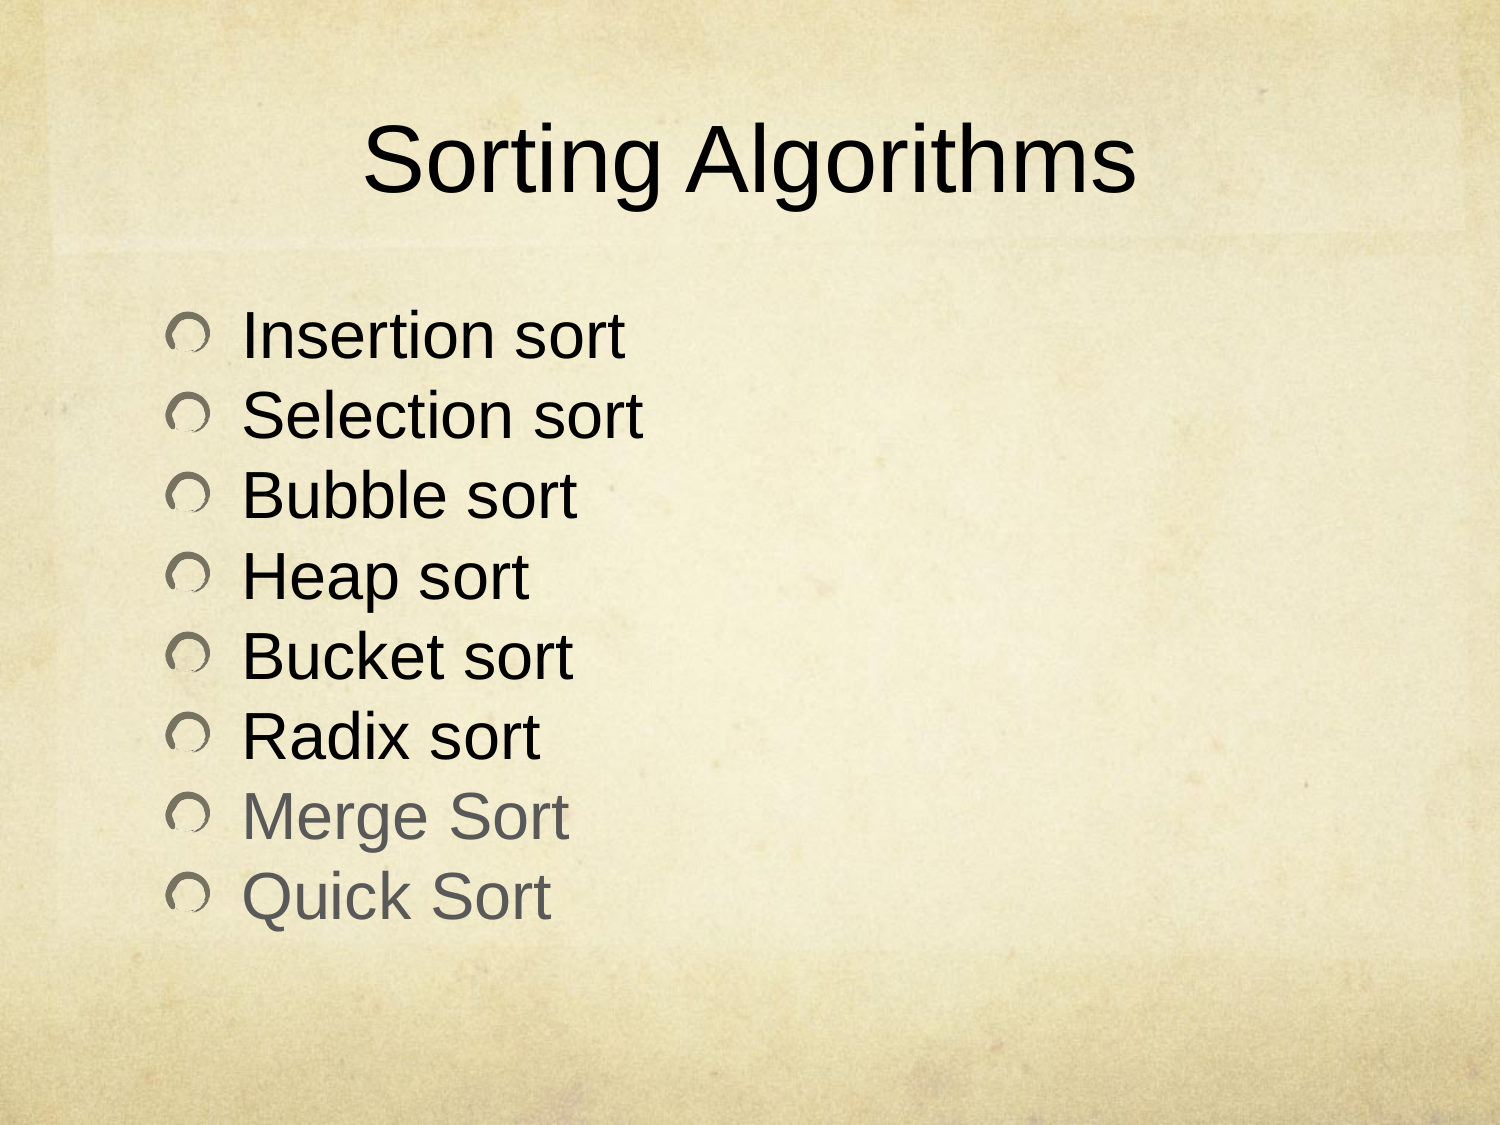

# Sorting Algorithms
Insertion sort
Selection sort
Bubble sort
Heap sort
Bucket sort
Radix sort
Merge Sort
Quick Sort